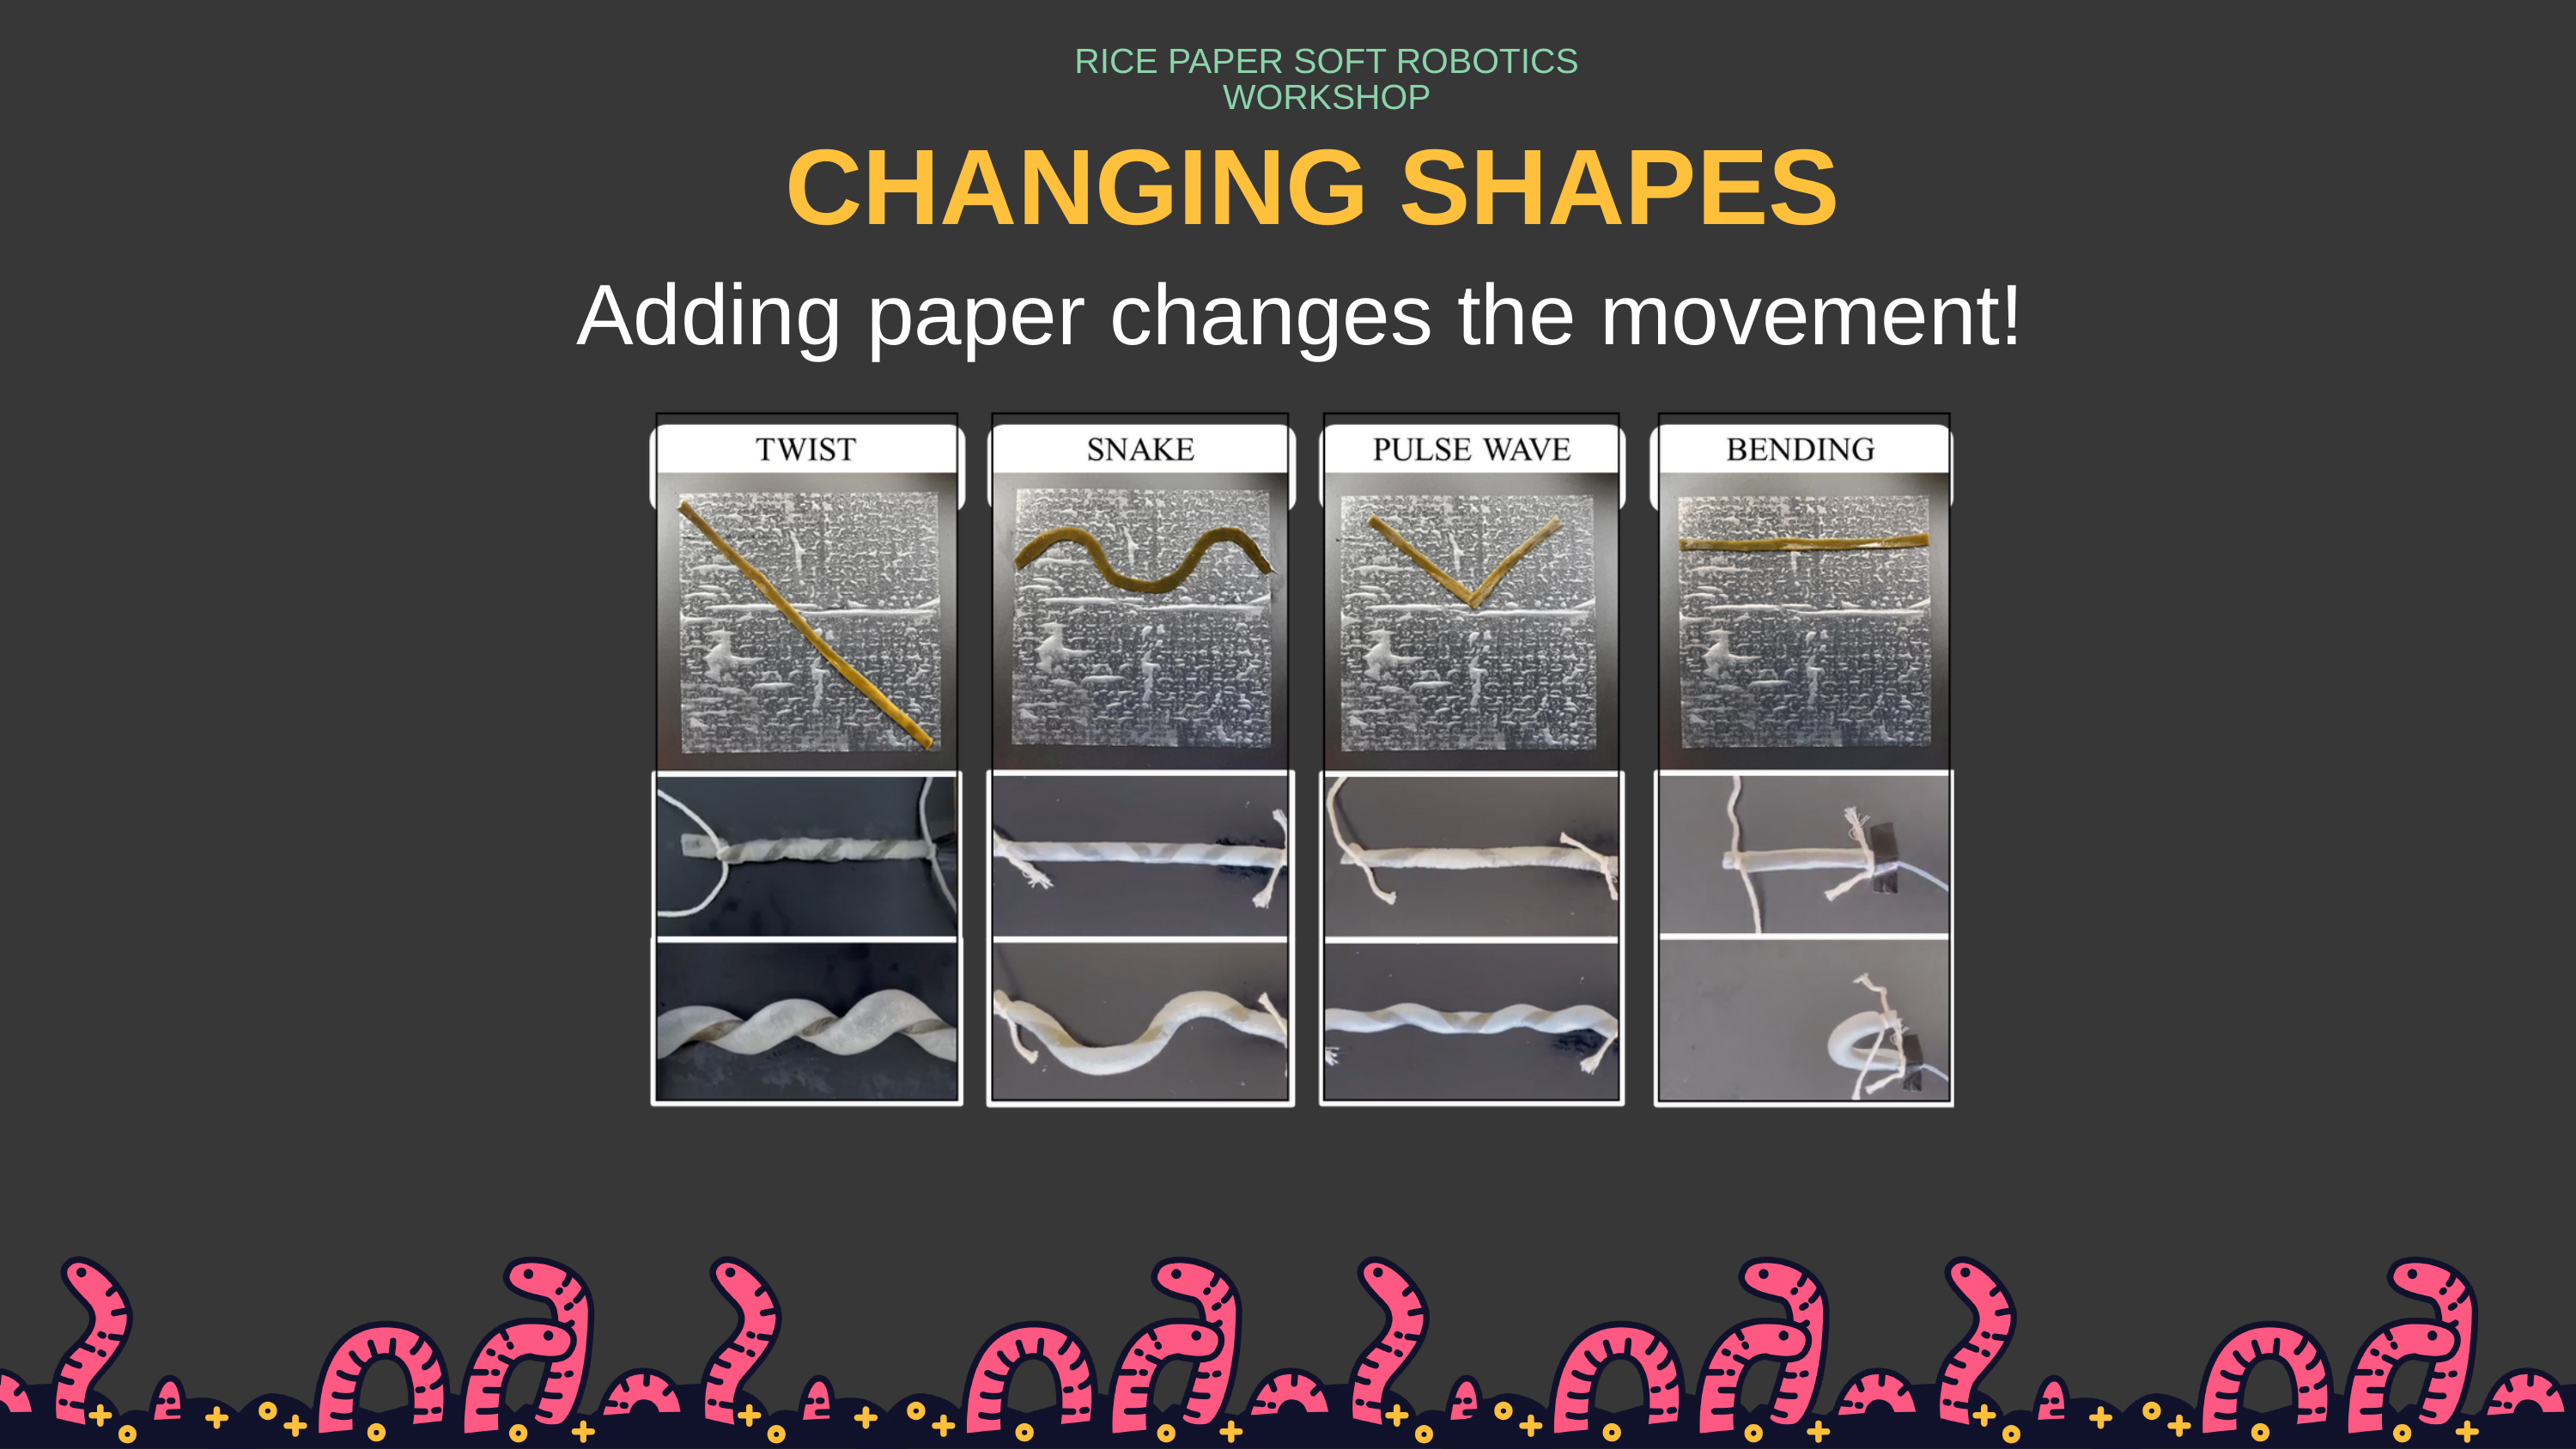

RICE PAPER SOFT ROBOTICS WORKSHOP
CHANGING SHAPES
Adding paper changes the movement!